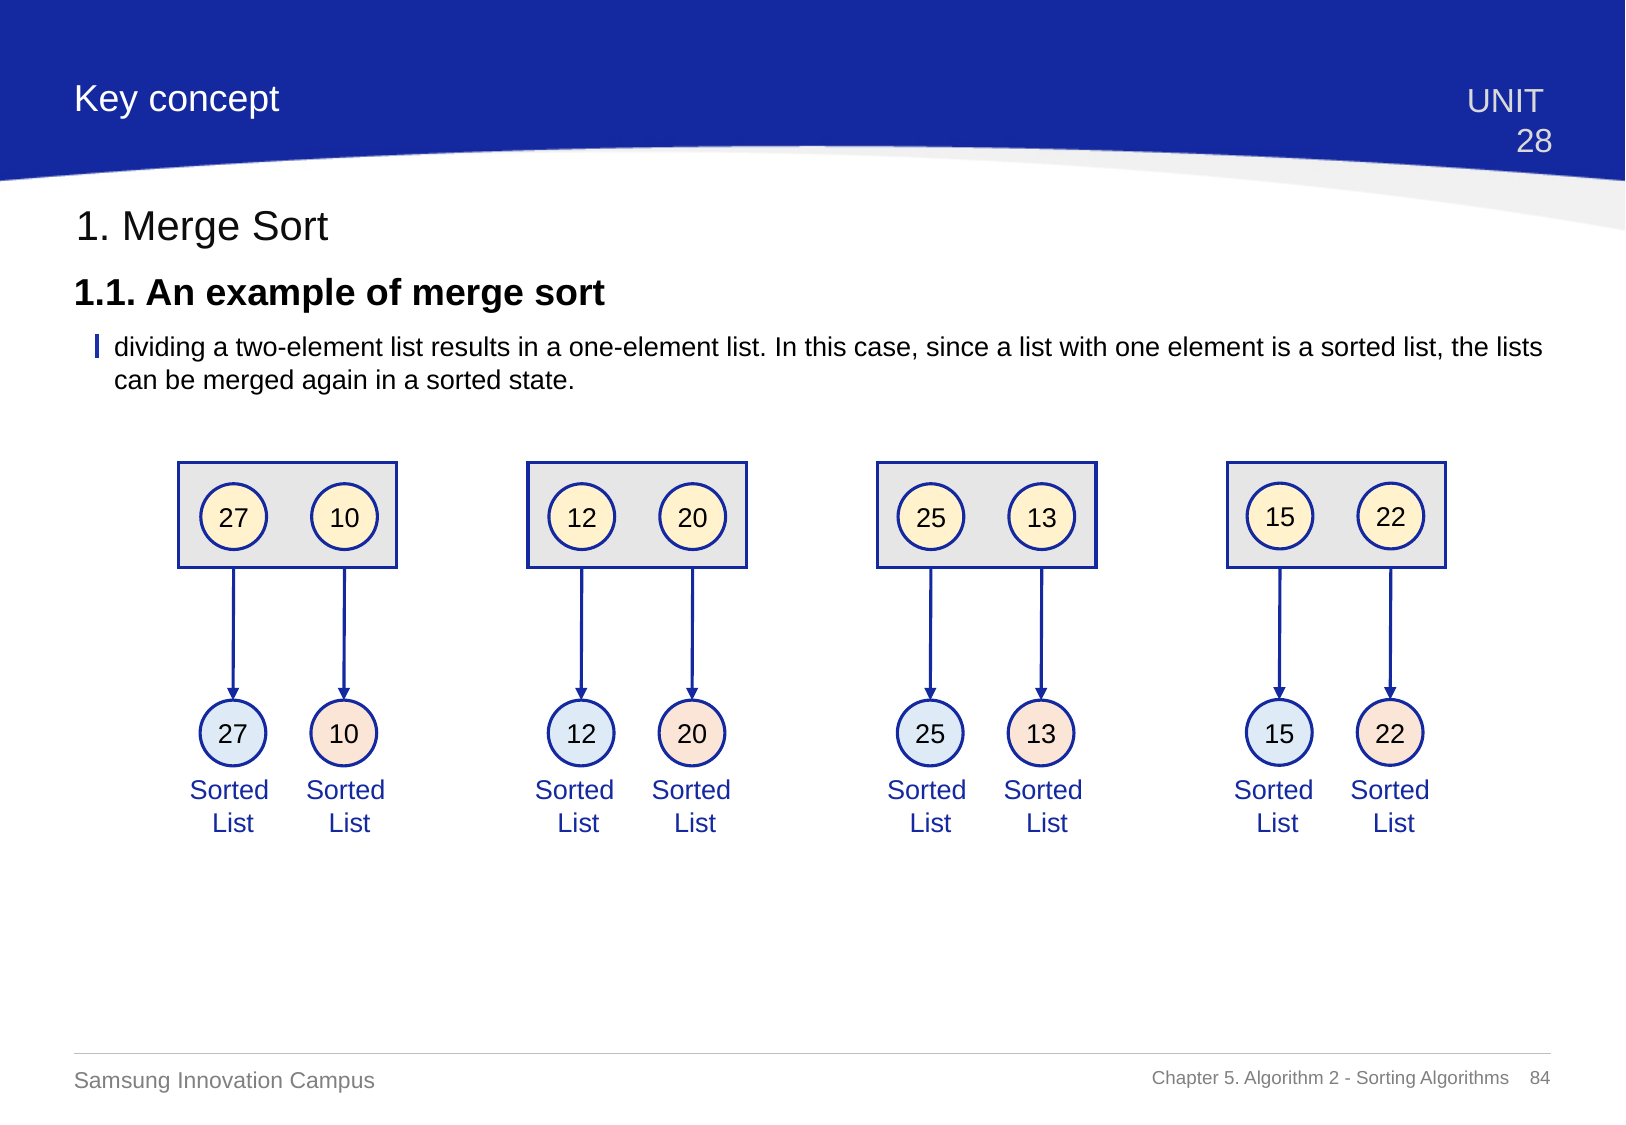

Key concept
UNIT  28
1. Merge Sort
1.1. An example of merge sort
dividing a two-element list results in a one-element list. In this case, since a list with one element is a sorted list, the lists can be merged again in a sorted state.

27
10
27
10
Sorted
List
Sorted
List

12
20
12
20
Sorted
List
Sorted
List

25
13
25
13
Sorted
List
Sorted
List

15
22
15
22
Sorted
List
Sorted
List